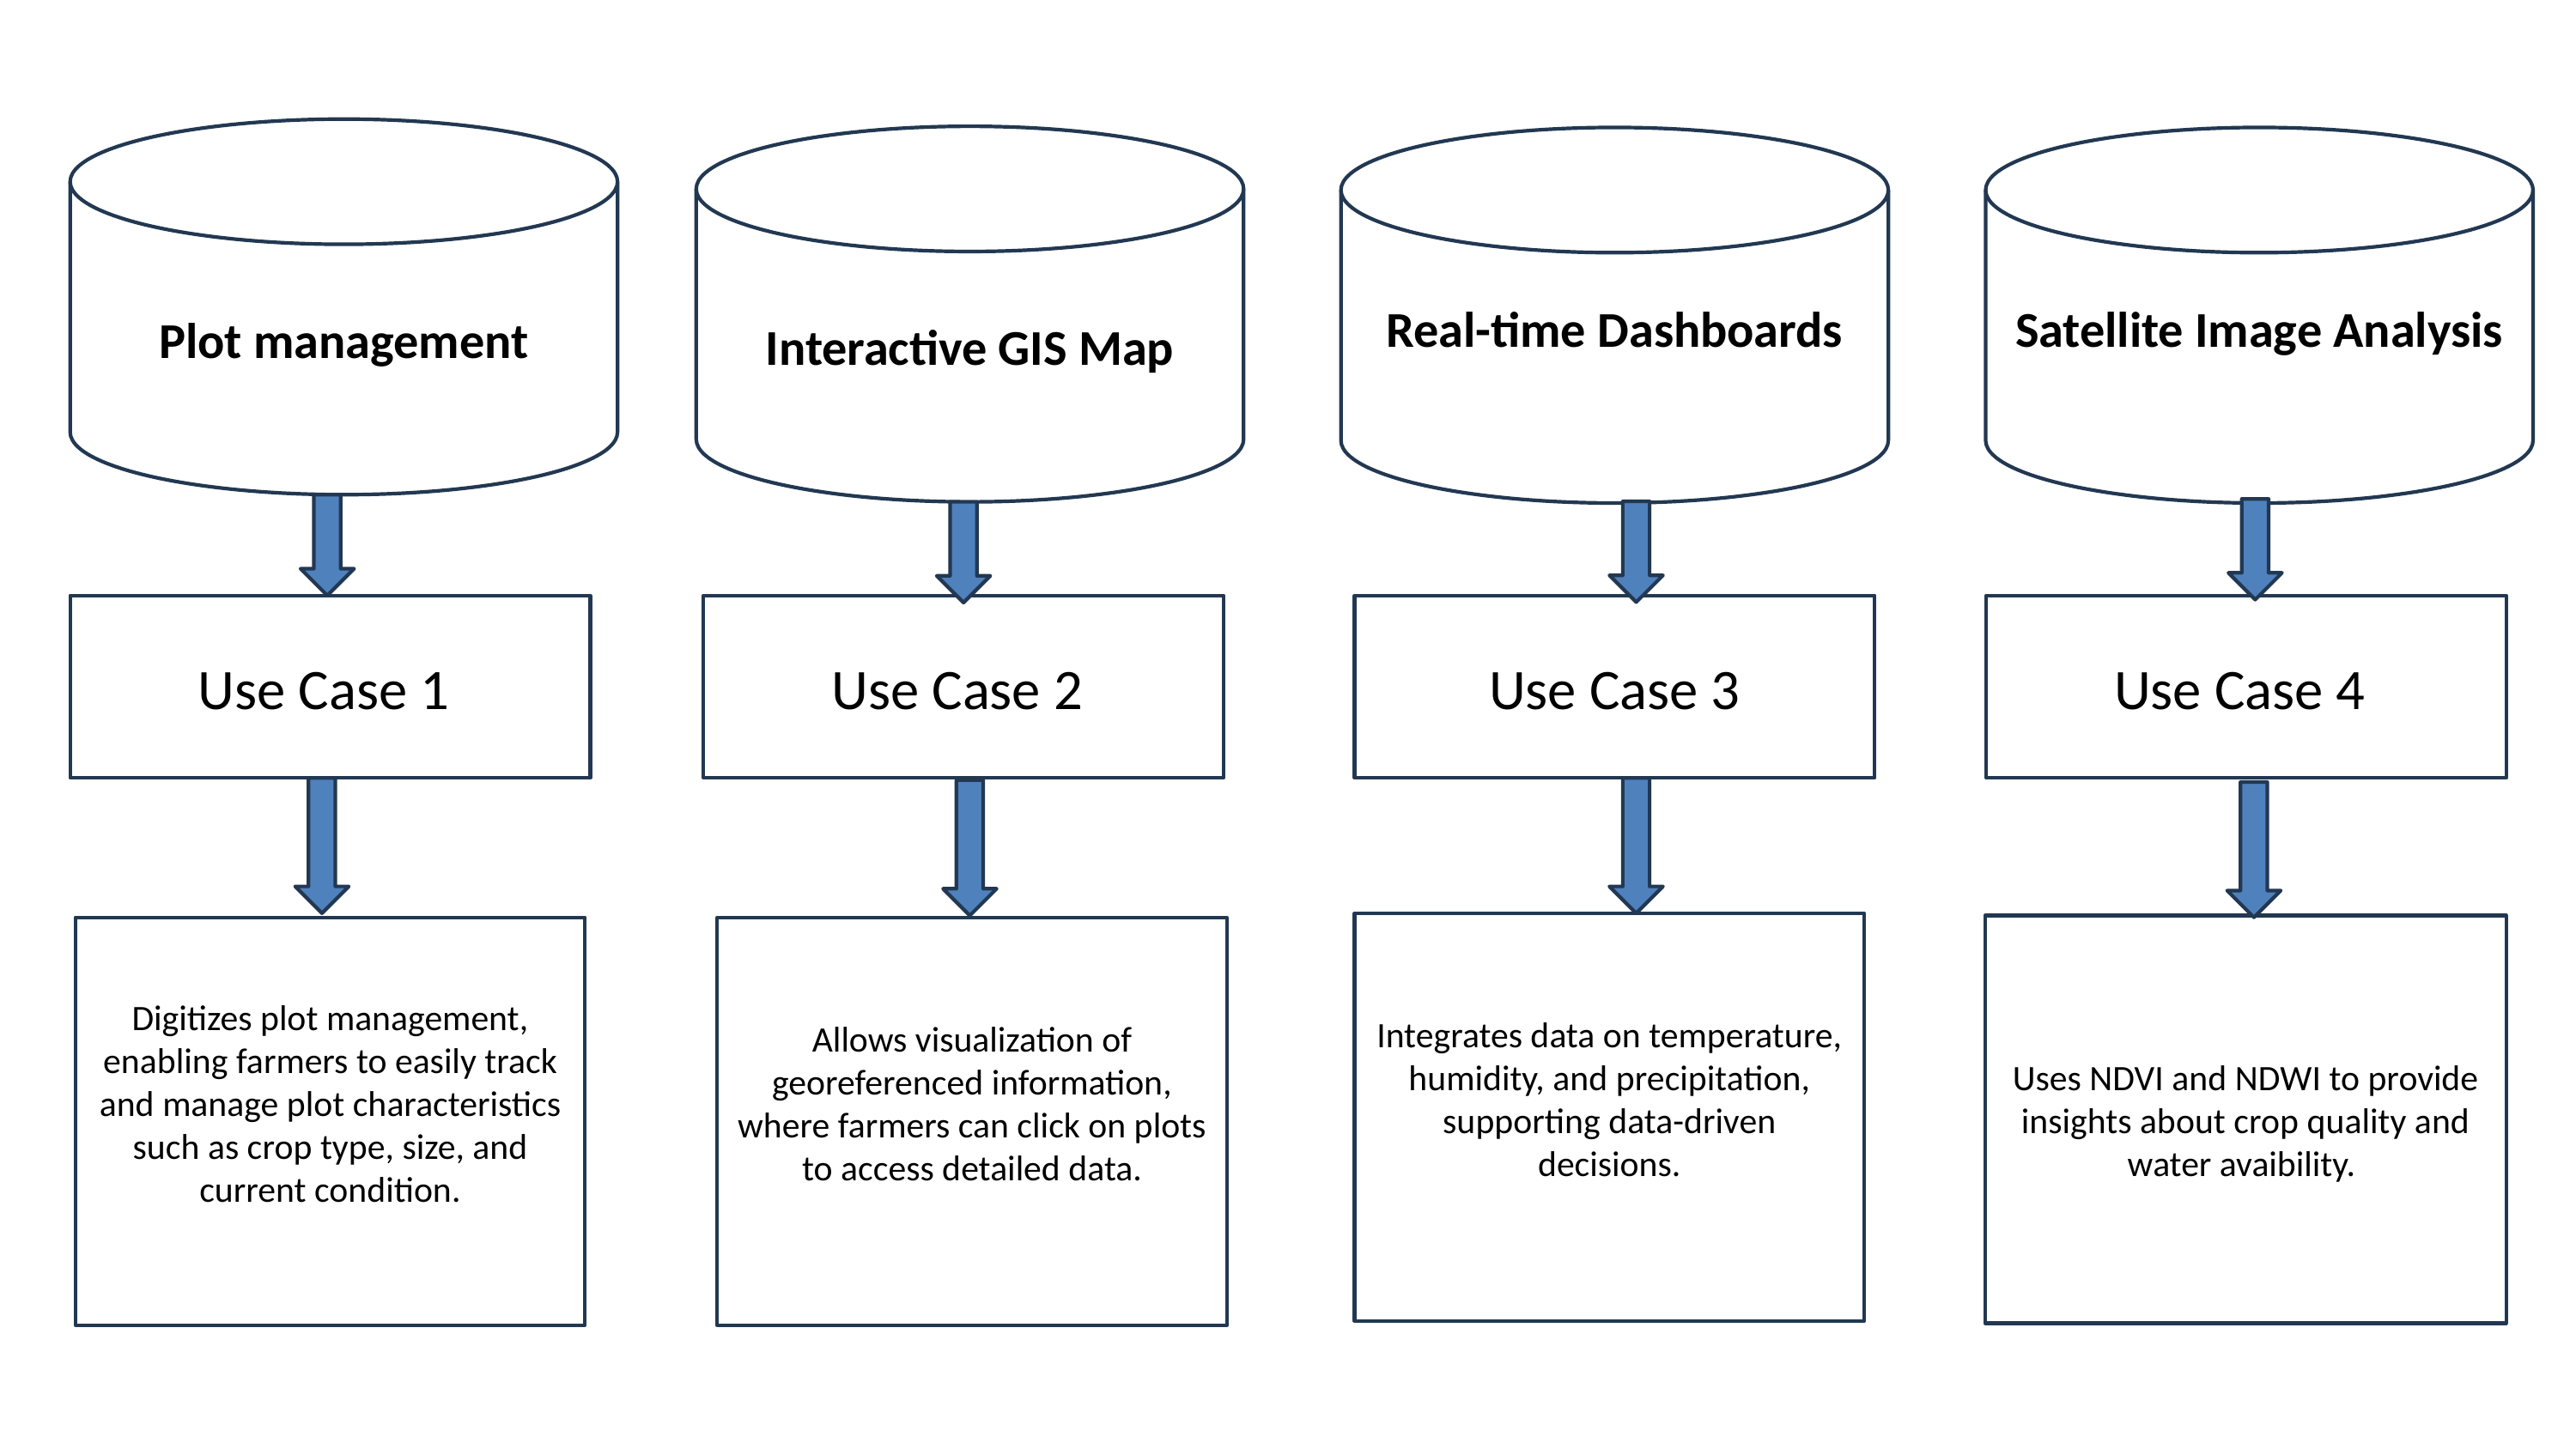

Plot management
Interactive GIS Map
Real-time Dashboards

Satellite Image Analysis

Use Case 1
Use Case 2
Use Case 3
Use Case 4

Integrates data on temperature, humidity, and precipitation, supporting data-driven decisions.

Uses NDVI and NDWI to provide insights about crop quality and water avaibility.
Digitizes plot management, enabling farmers to easily track and manage plot characteristics such as crop type, size, and current condition.

Allows visualization of georeferenced information, where farmers can click on plots to access detailed data.